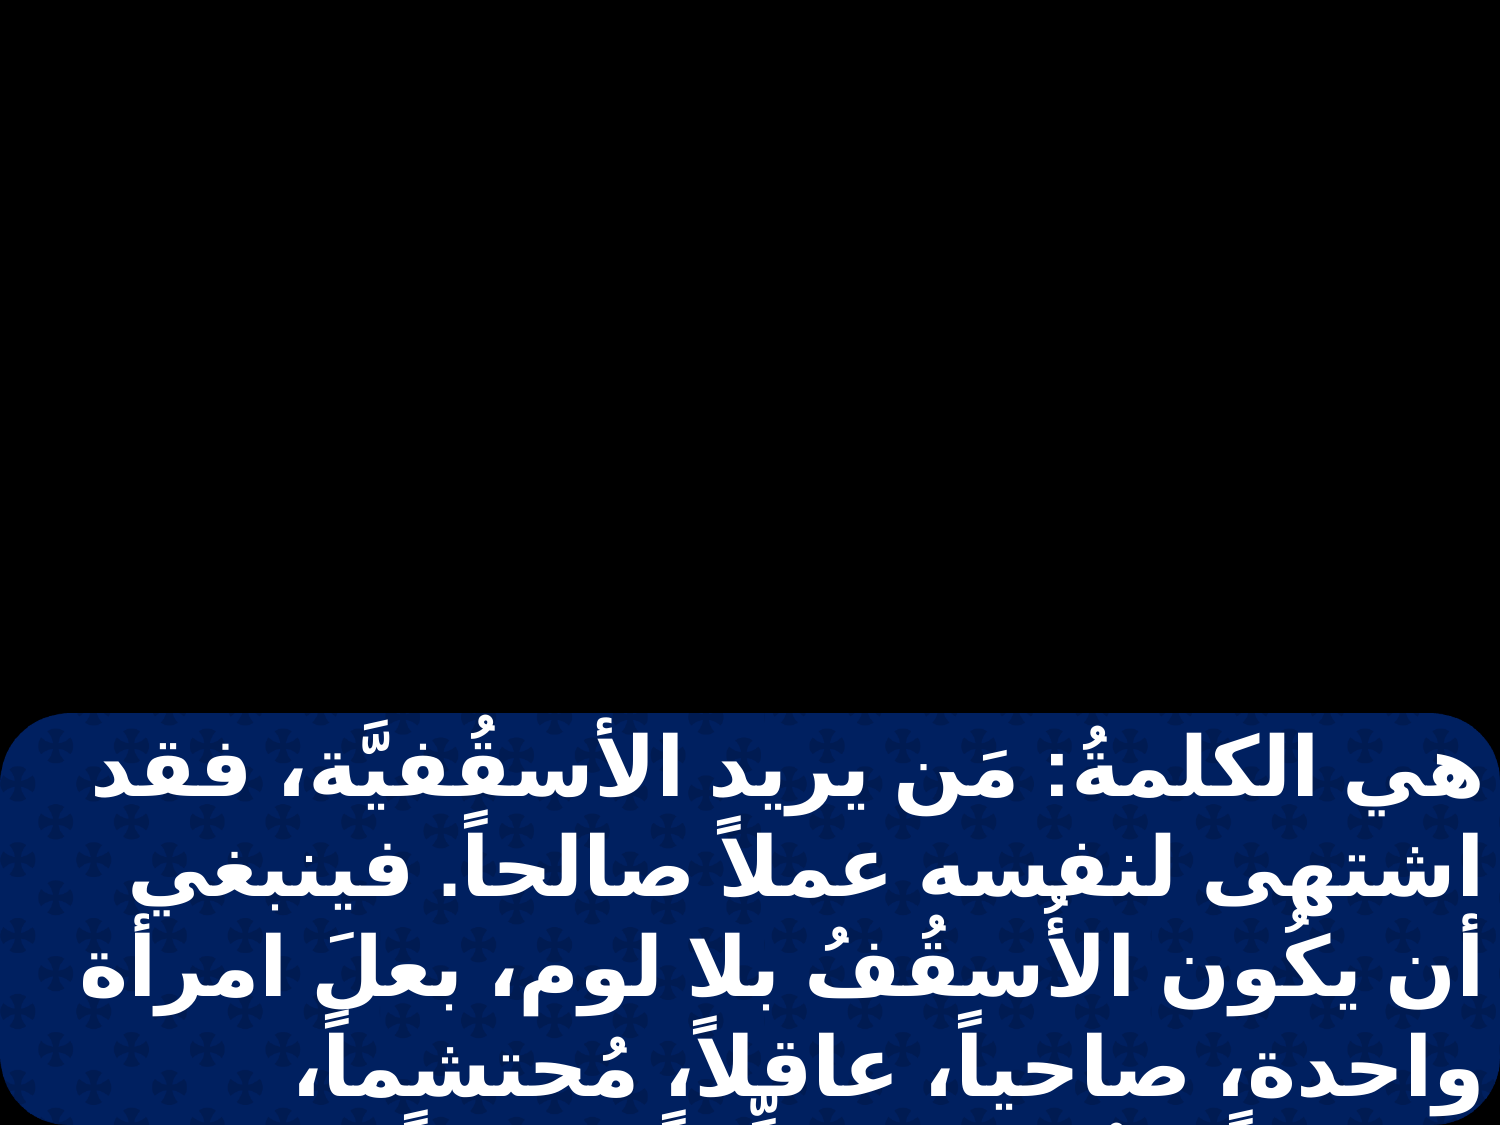

هي الكلمةُ: مَن يريد الأسقُفيَّة، فقد اشتهى لنفسه عملاً صالحاً. فينبغي أن يكُون الأُسقُفُ بلا لوم، بعلَ امرأة واحدة، صاحياً، عاقلاً، مُحتشماً، مُضيفاً للغُرباء، مُعلِّماً صالحاً، غير مُدمن الخمر، ولا